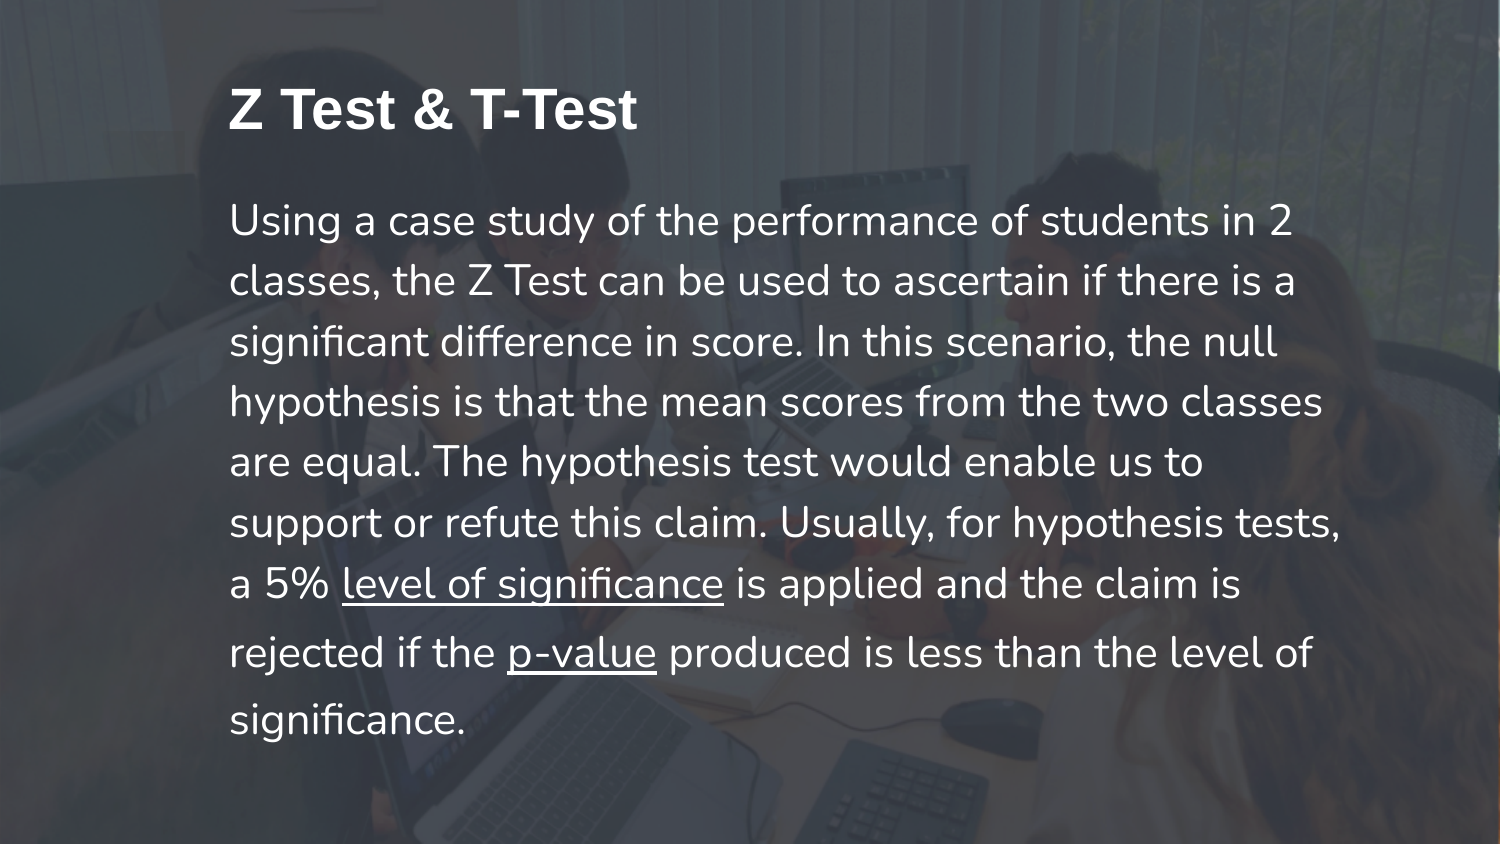

# Z Test & T-Test
Using a case study of the performance of students in 2 classes, the Z Test can be used to ascertain if there is a significant difference in score. In this scenario, the null hypothesis is that the mean scores from the two classes are equal. The hypothesis test would enable us to support or refute this claim. Usually, for hypothesis tests, a 5% level of significance is applied and the claim is rejected if the p-value produced is less than the level of significance.